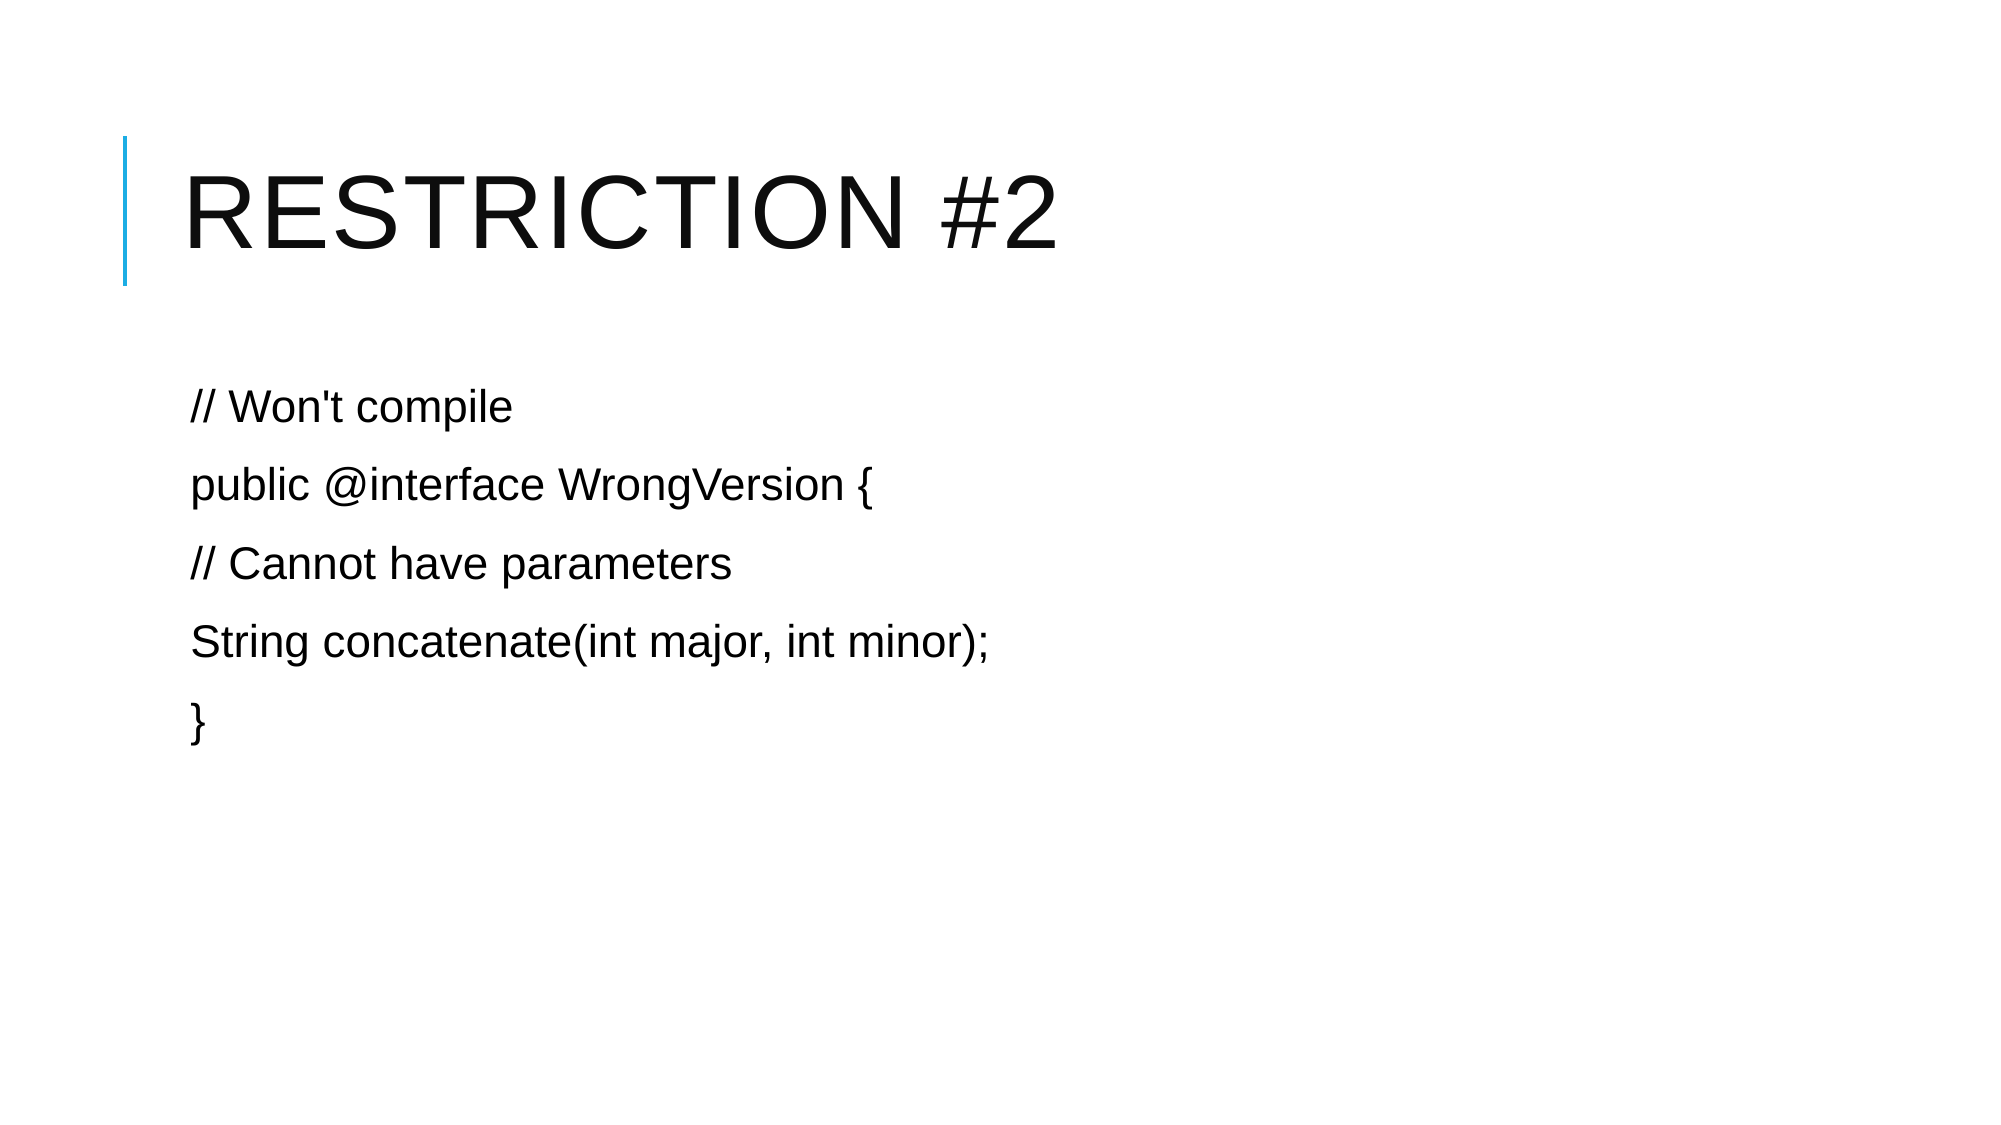

# Restriction #2
// Won't compile
public @interface WrongVersion {
// Cannot have parameters
String concatenate(int major, int minor);
}